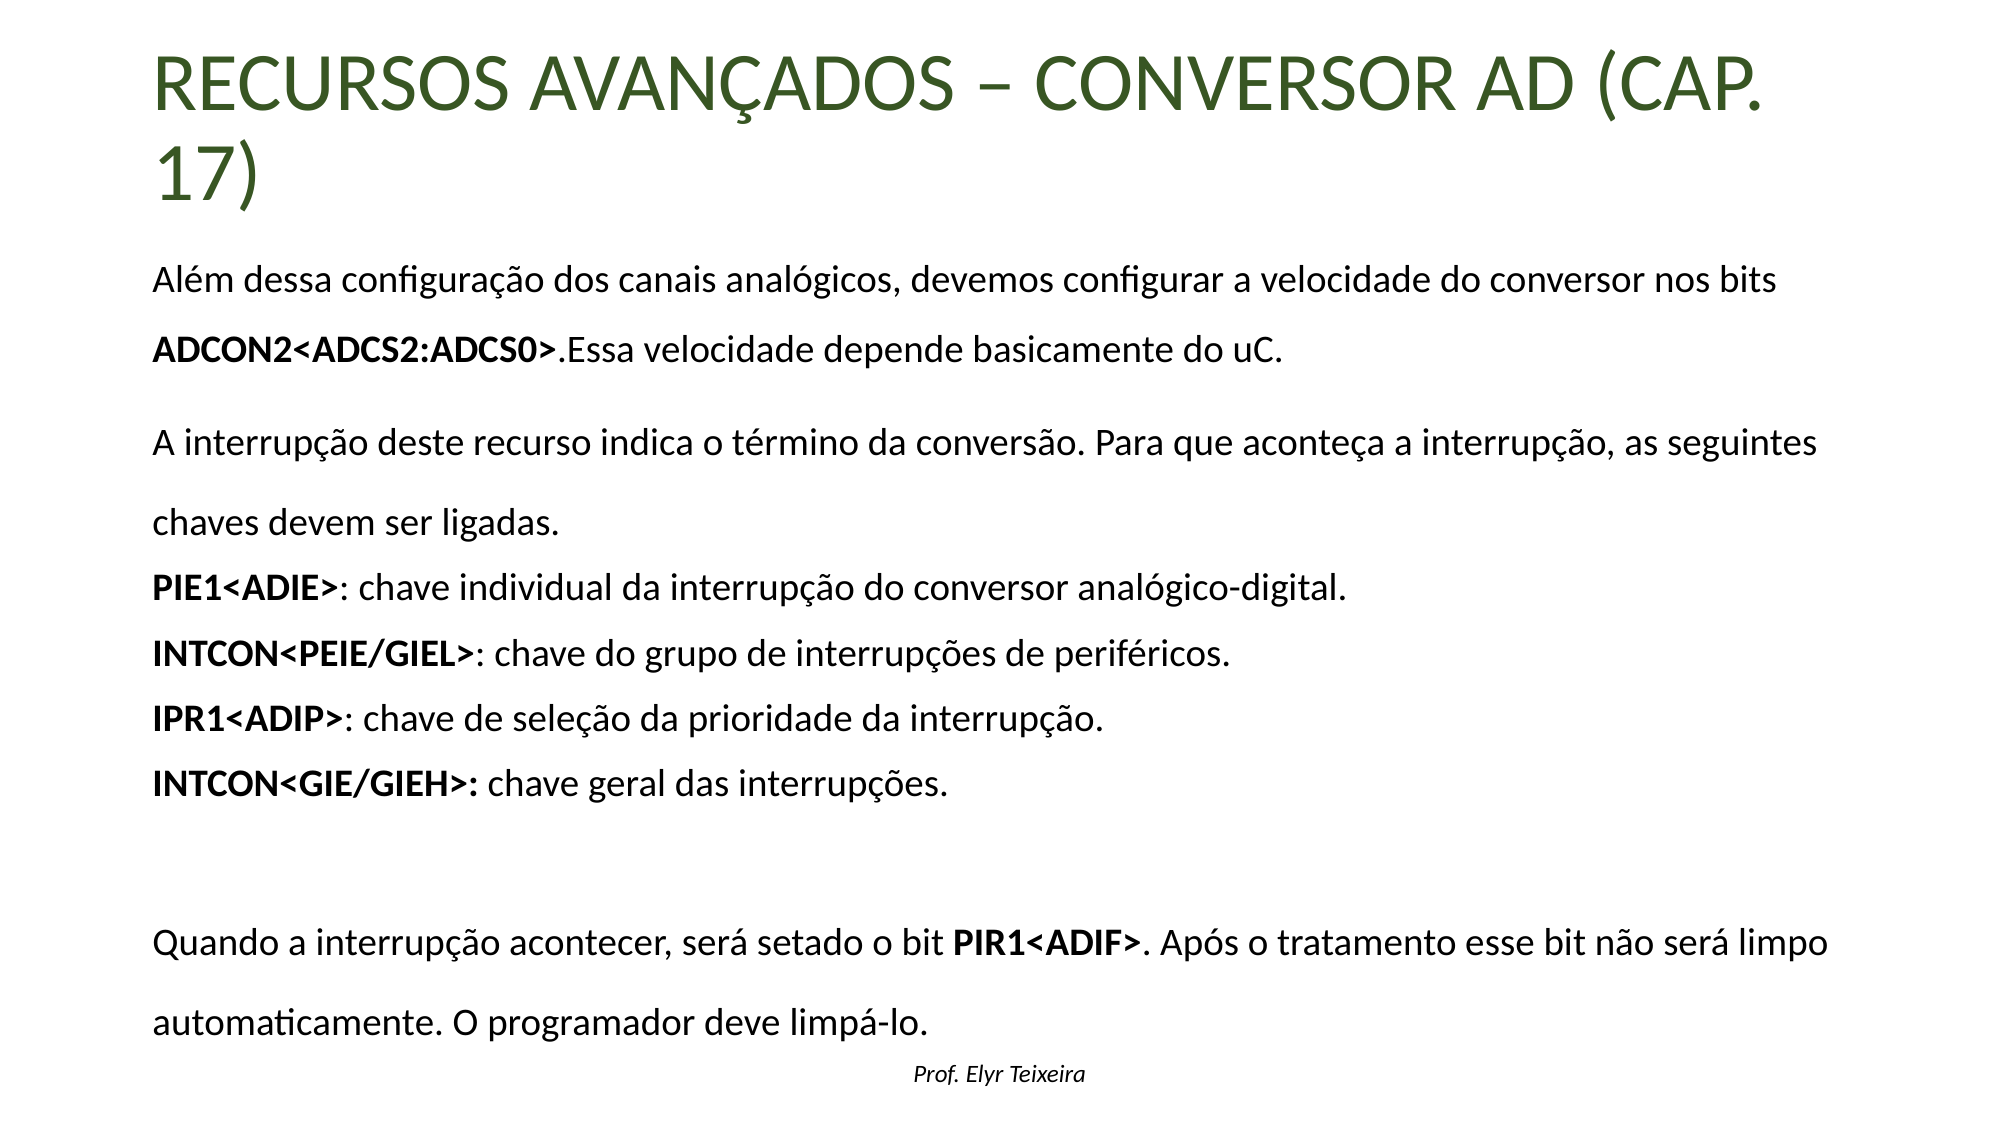

# Recursos avançados – Conversor ad (cap. 17)
Além dessa configuração dos canais analógicos, devemos configurar a velocidade do conversor nos bits ADCON2<ADCS2:ADCS0>.Essa velocidade depende basicamente do uC.
A interrupção deste recurso indica o término da conversão. Para que aconteça a interrupção, as seguintes chaves devem ser ligadas.
PIE1<ADIE>: chave individual da interrupção do conversor analógico-digital.
INTCON<PEIE/GIEL>: chave do grupo de interrupções de periféricos.
IPR1<ADIP>: chave de seleção da prioridade da interrupção.
INTCON<GIE/GIEH>: chave geral das interrupções.

Quando a interrupção acontecer, será setado o bit PIR1<ADIF>. Após o tratamento esse bit não será limpo automaticamente. O programador deve limpá-lo.